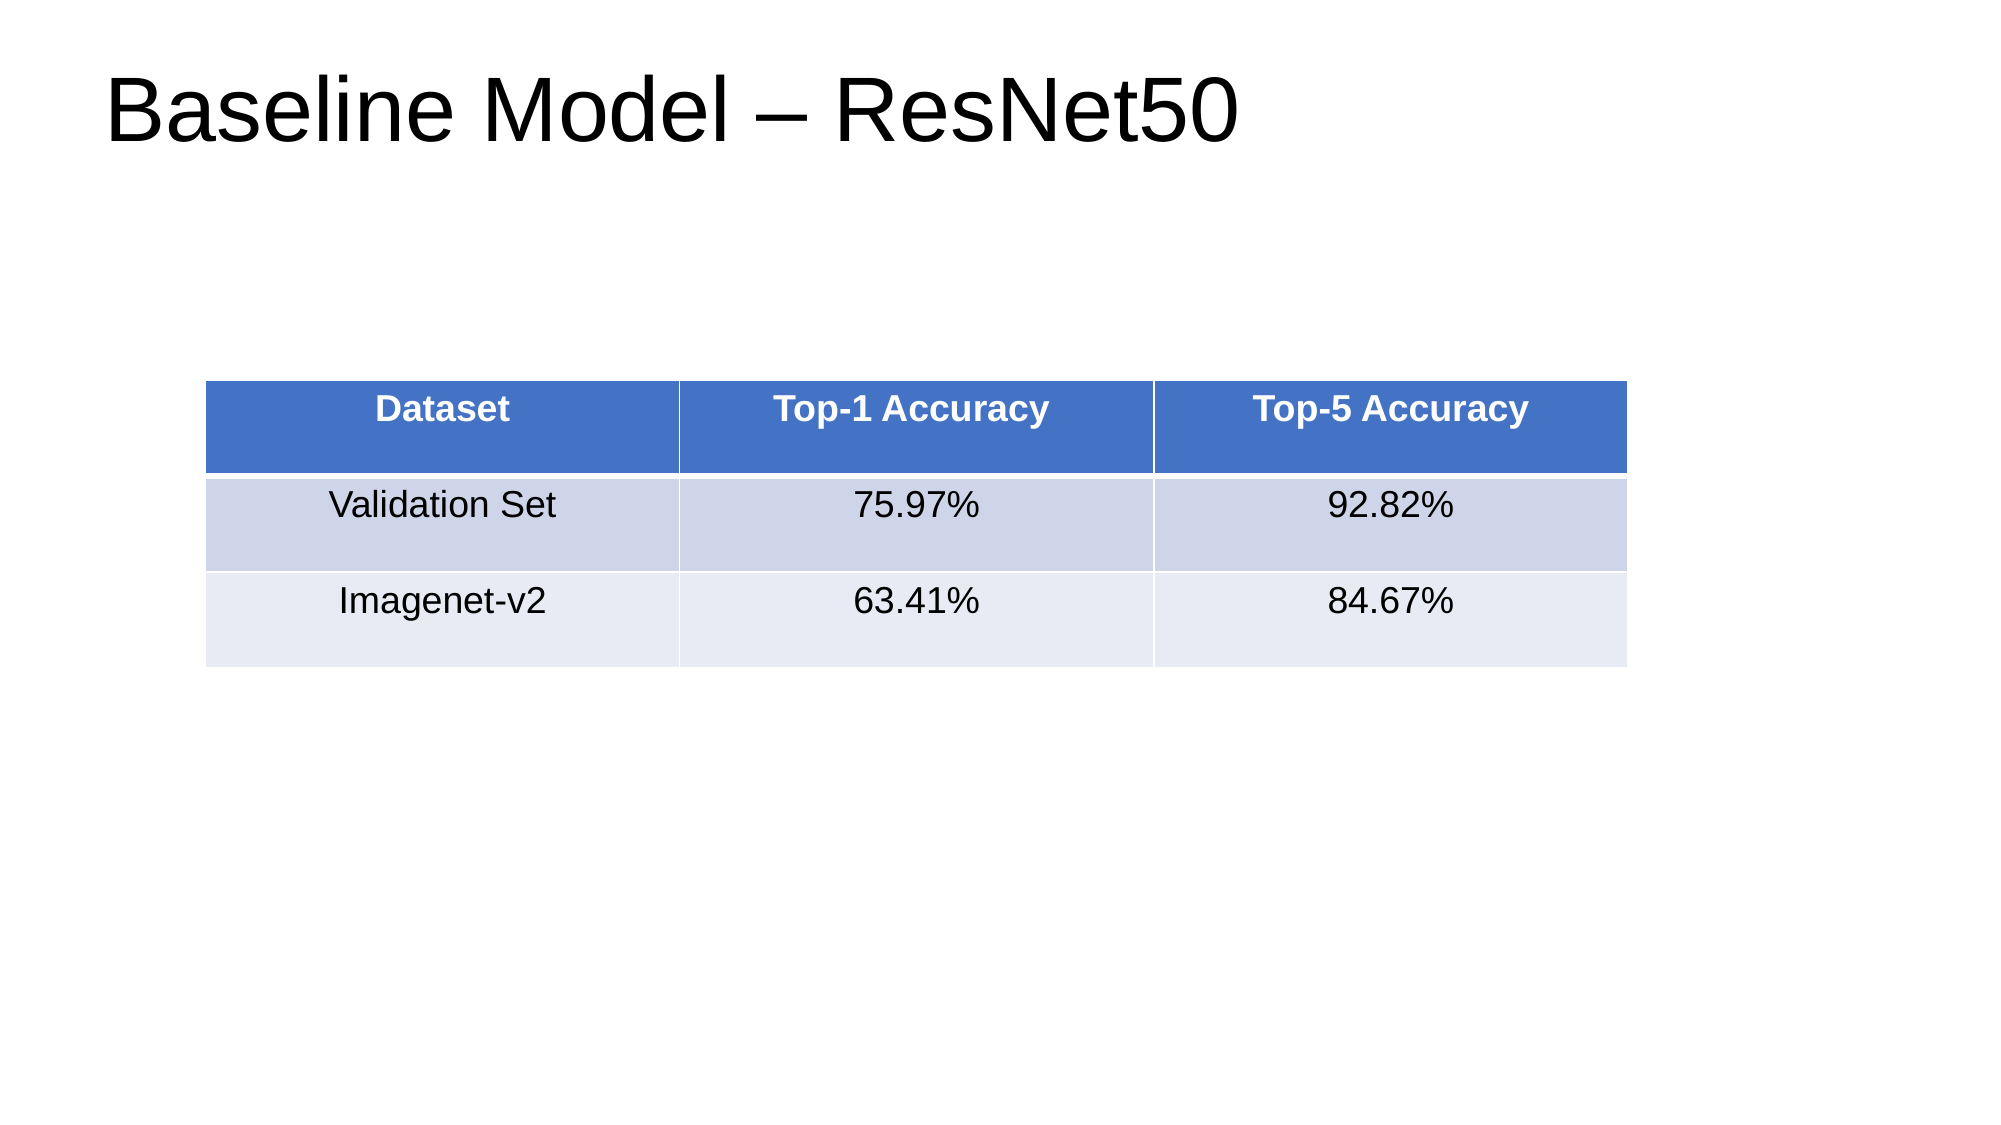

# Baseline Model – ResNet50
| Dataset | Top-1 Accuracy | Top-5 Accuracy |
| --- | --- | --- |
| Validation Set | 75.97% | 92.82% |
| Imagenet-v2 | 63.41% | 84.67% |